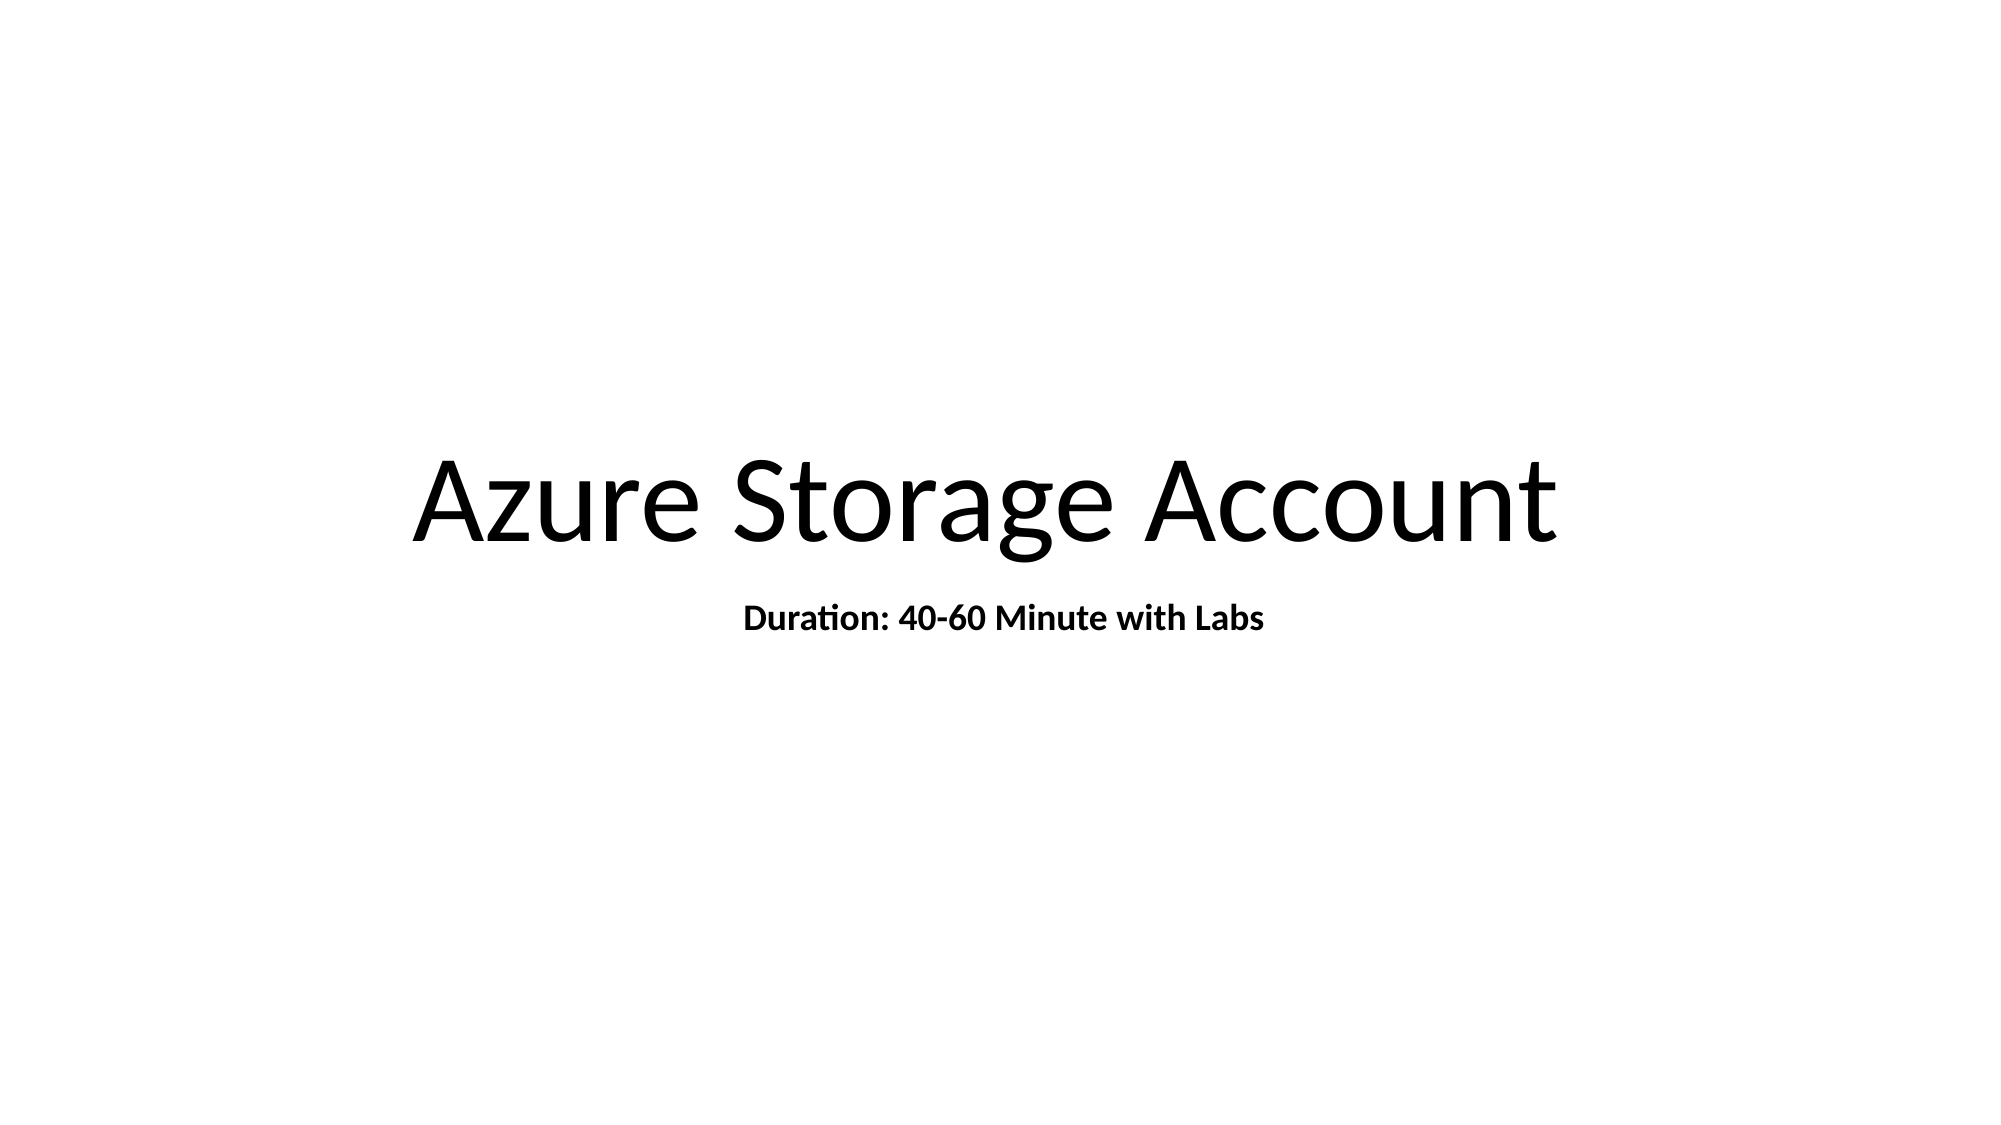

# Azure Storage Account
Duration: 40-60 Minute with Labs